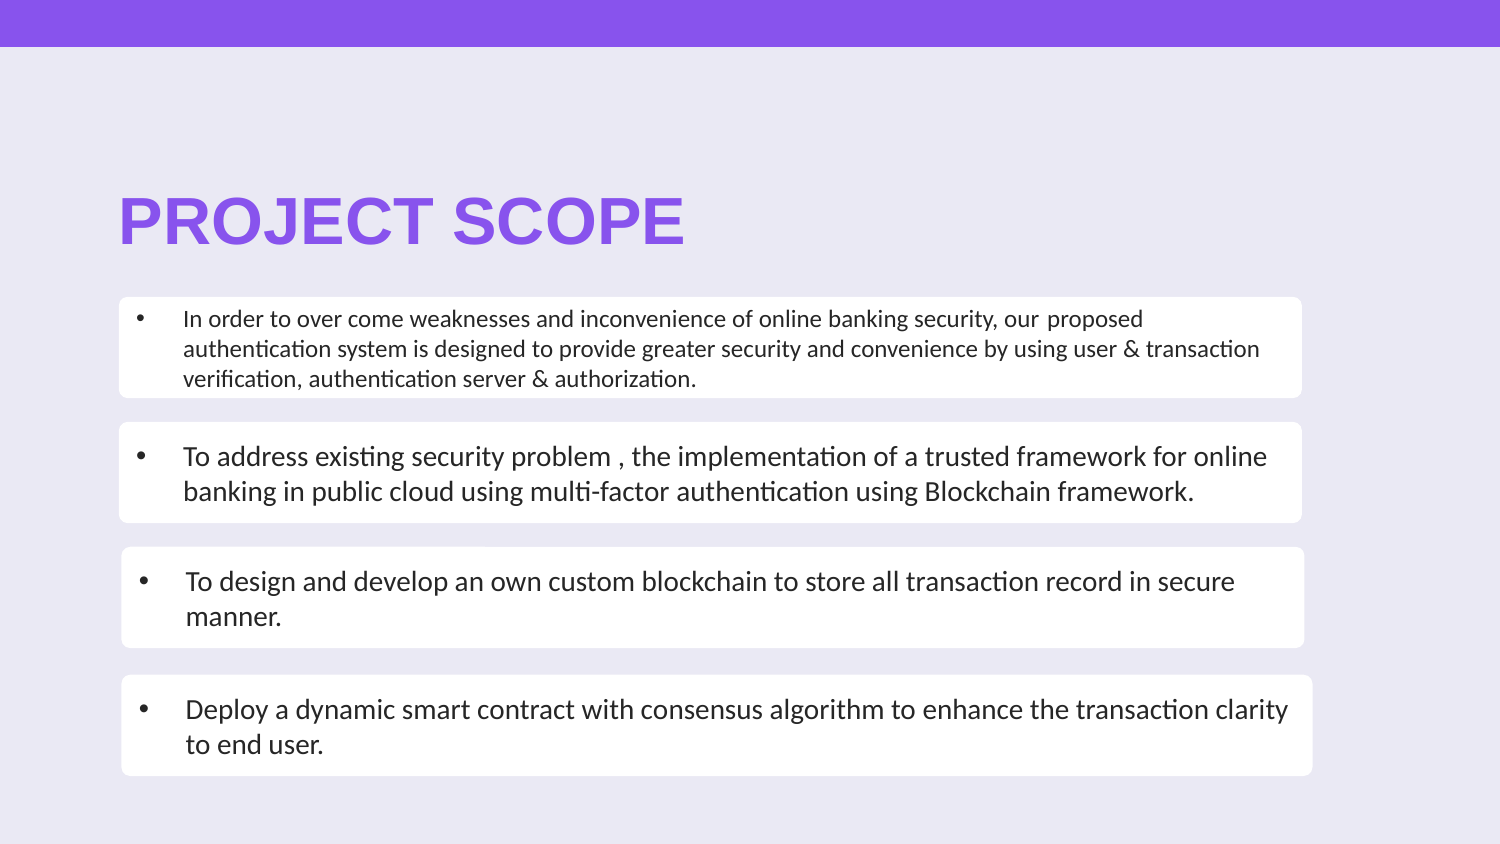

# PROJECT SCOPE
In order to over come weaknesses and inconvenience of online banking security, our proposed authentication system is designed to provide greater security and convenience by using user & transaction verification, authentication server & authorization.

To address existing security problem , the implementation of a trusted framework for online banking in public cloud using multi-factor authentication using Blockchain framework.

To design and develop an own custom blockchain to store all transaction record in secure manner.
Deploy a dynamic smart contract with consensus algorithm to enhance the transaction clarity to end user.